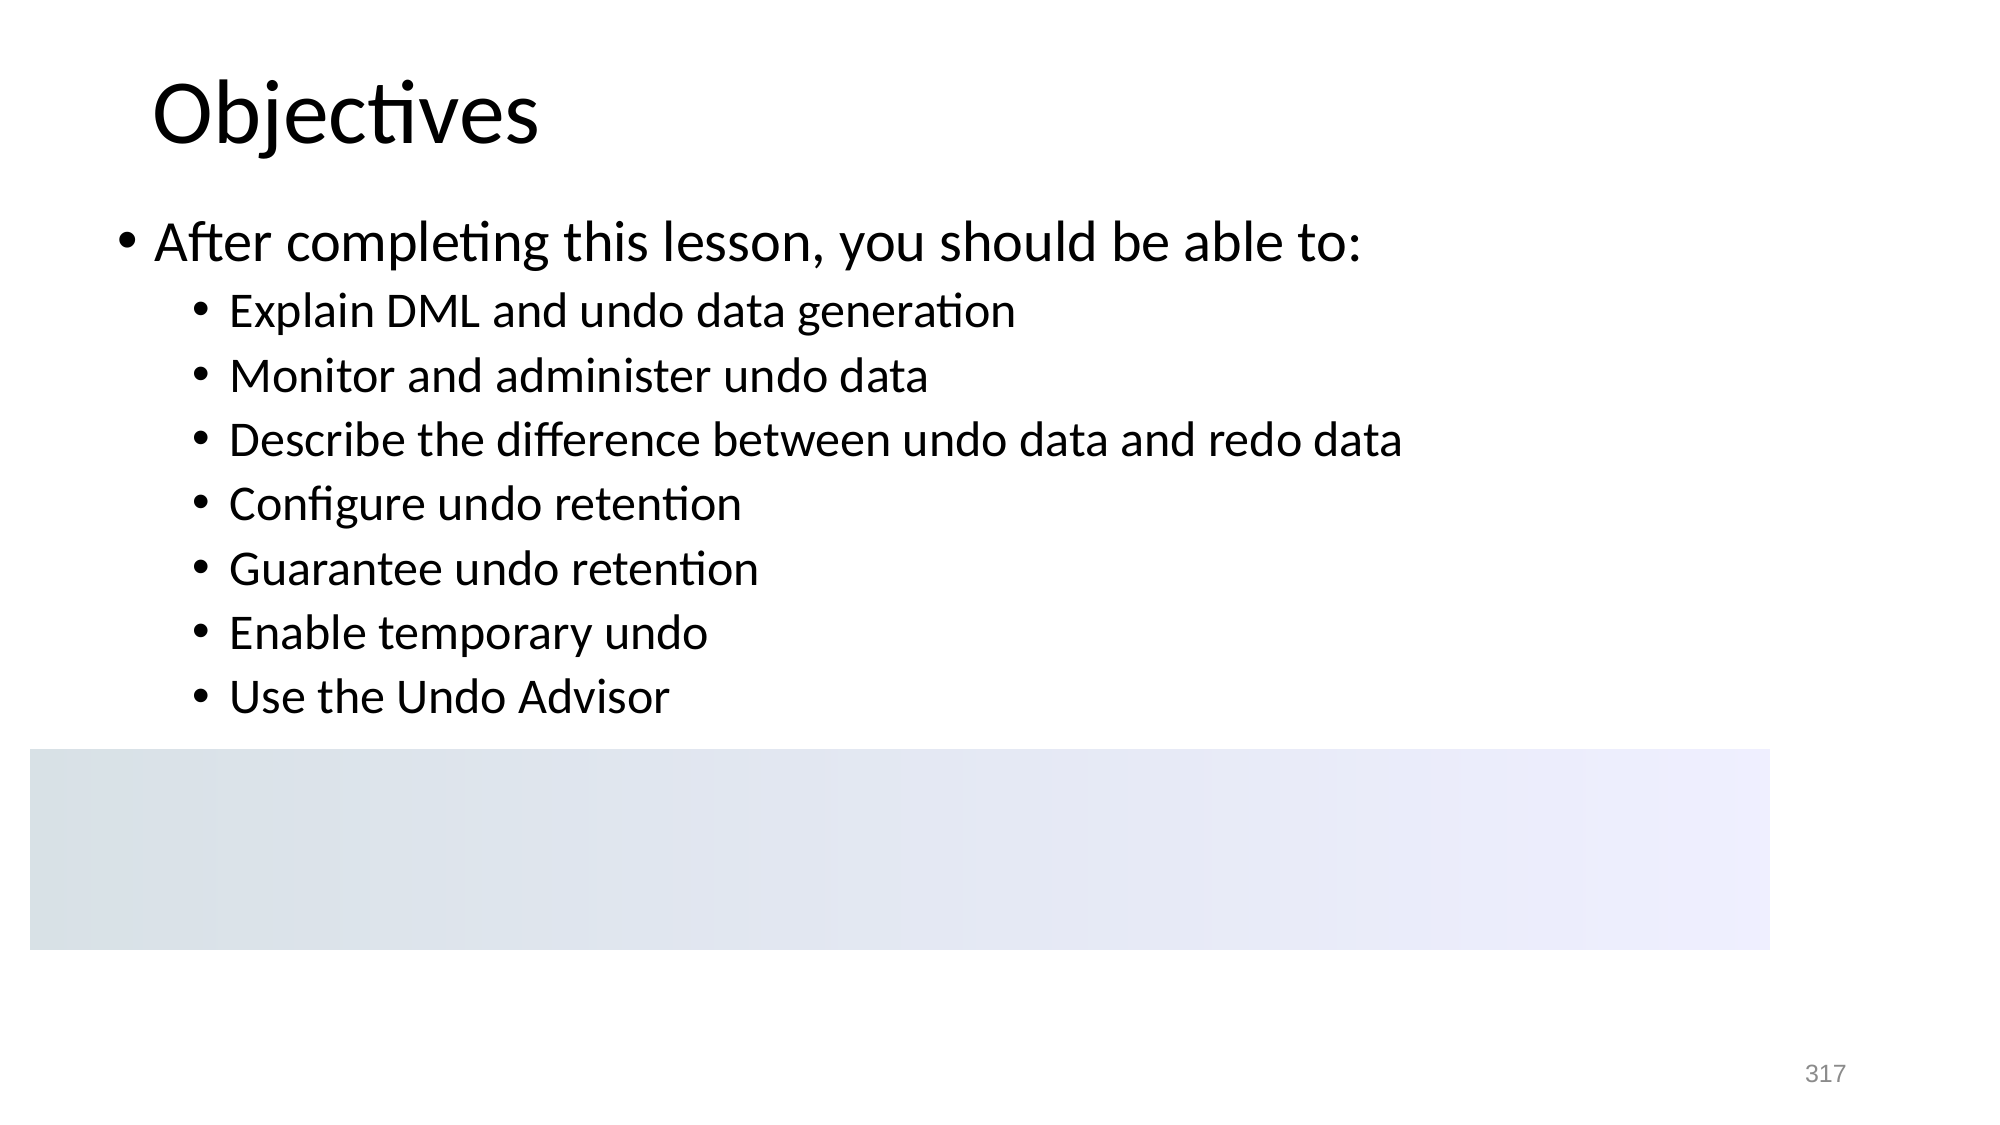

# Objectives
After completing this lesson, you should be able to:
Explain DML and undo data generation
Monitor and administer undo data
Describe the difference between undo data and redo data
Configure undo retention
Guarantee undo retention
Enable temporary undo
Use the Undo Advisor

317